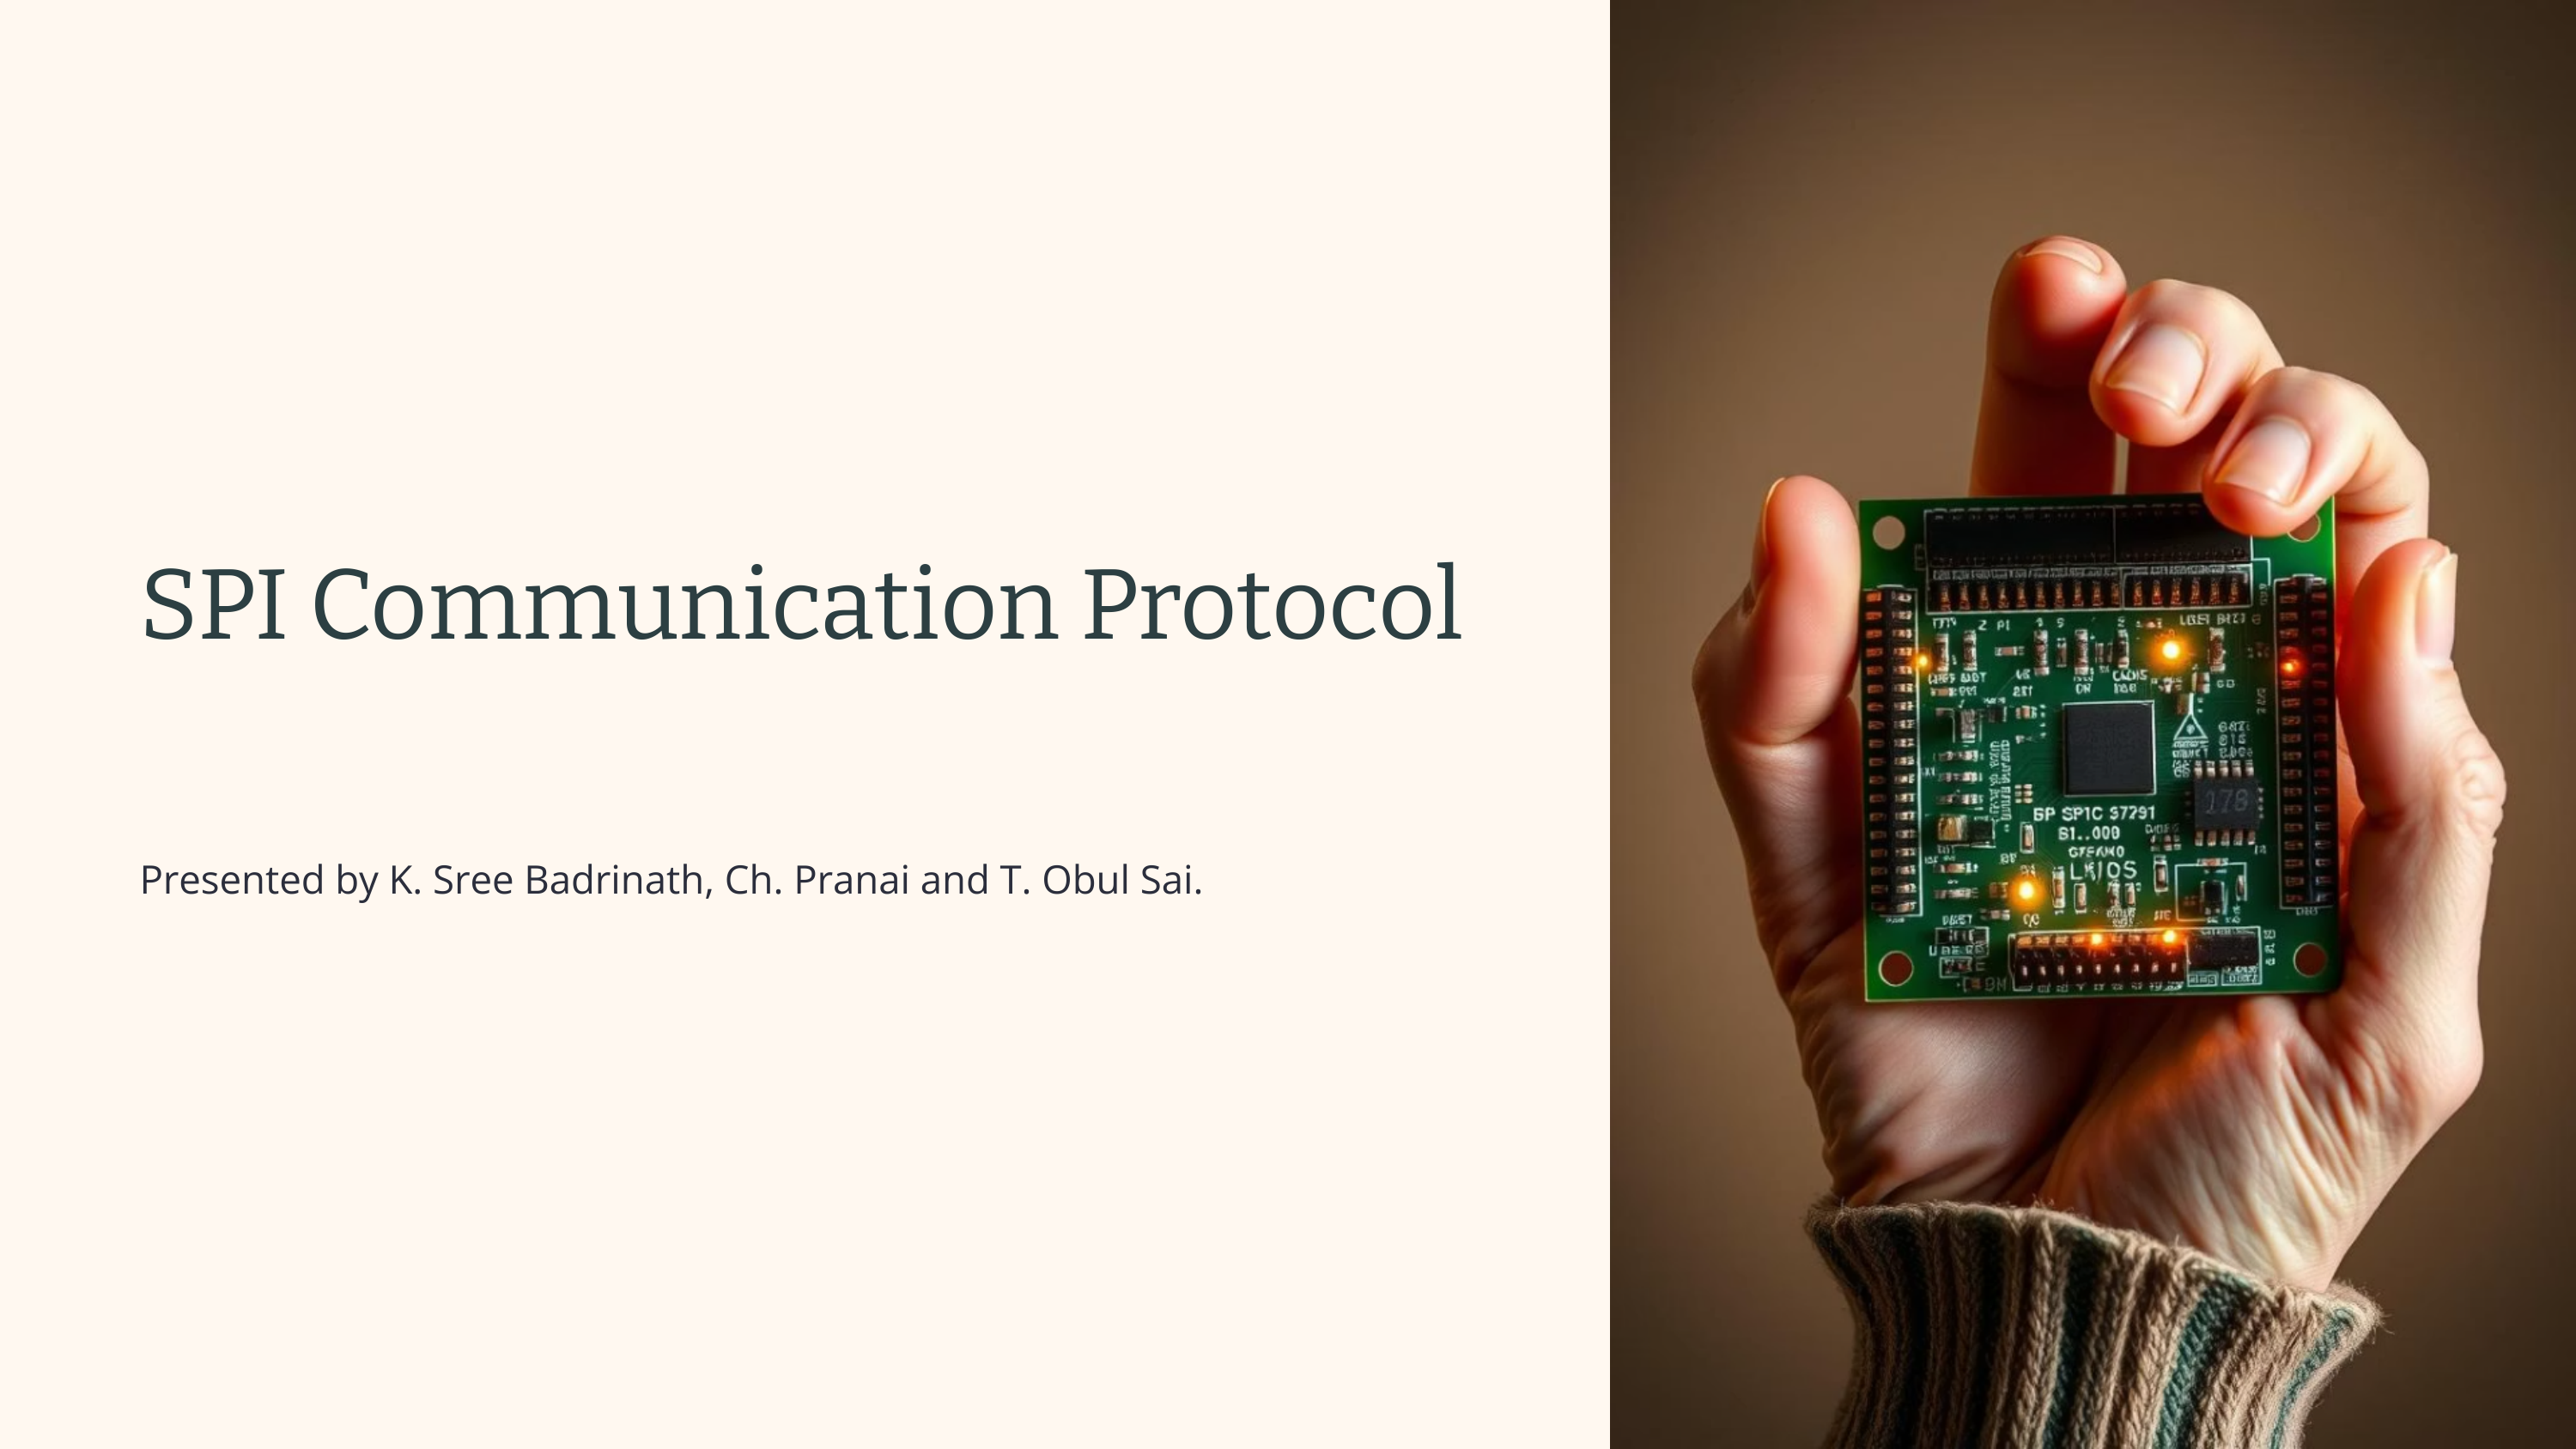

SPI Communication Protocol

Presented by K. Sree Badrinath, Ch. Pranai and T. Obul Sai.